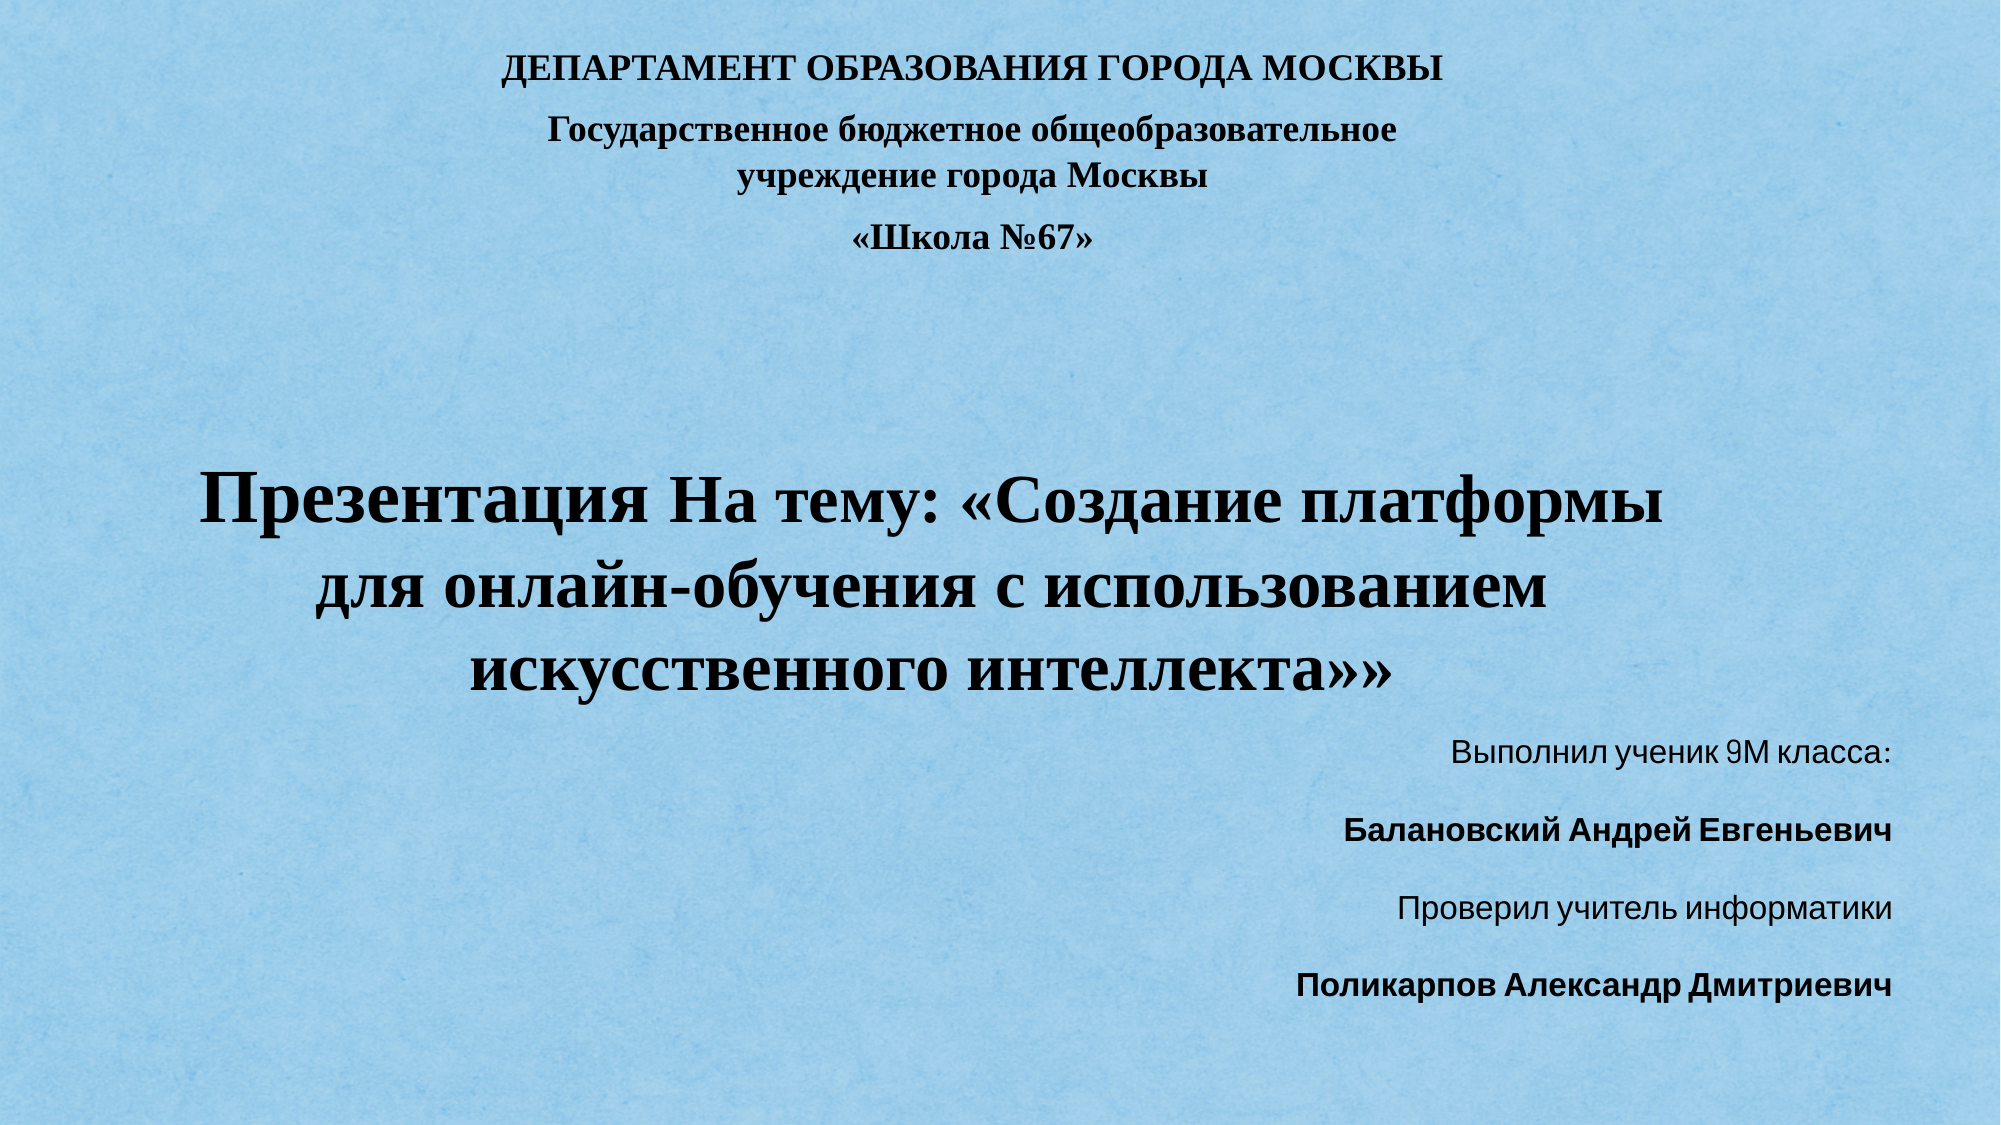

ДЕПАРТАМЕНТ ОБРАЗОВАНИЯ ГОРОДА МОСКВЫ
Государственное бюджетное общеобразовательное учреждение города Москвы
«Школа №67»
# Презентация На тему: «Создание платформы для онлайн-обучения с использованием искусственного интеллекта»»
Выполнил ученик 9М класса:
Балановский Андрей Евгеньевич
Проверил учитель информатики
Поликарпов Александр Дмитриевич